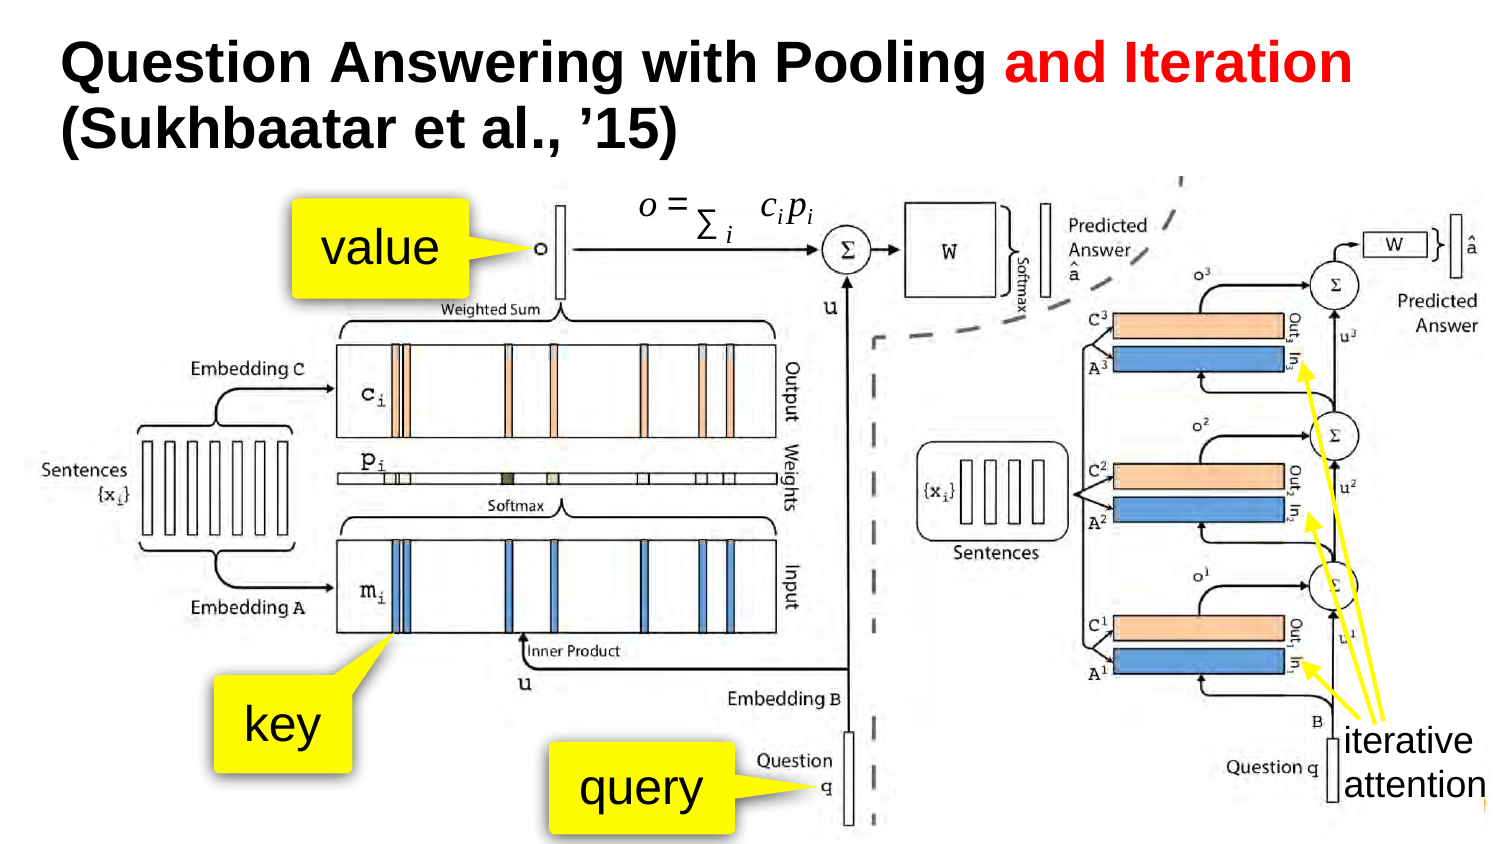

# Question Answering with Pooling and Iteration  (Sukhbaatar et al., ’15)
o = ∑ ci pi

value
i

key
iterative  attention

query
https://d2l.ai